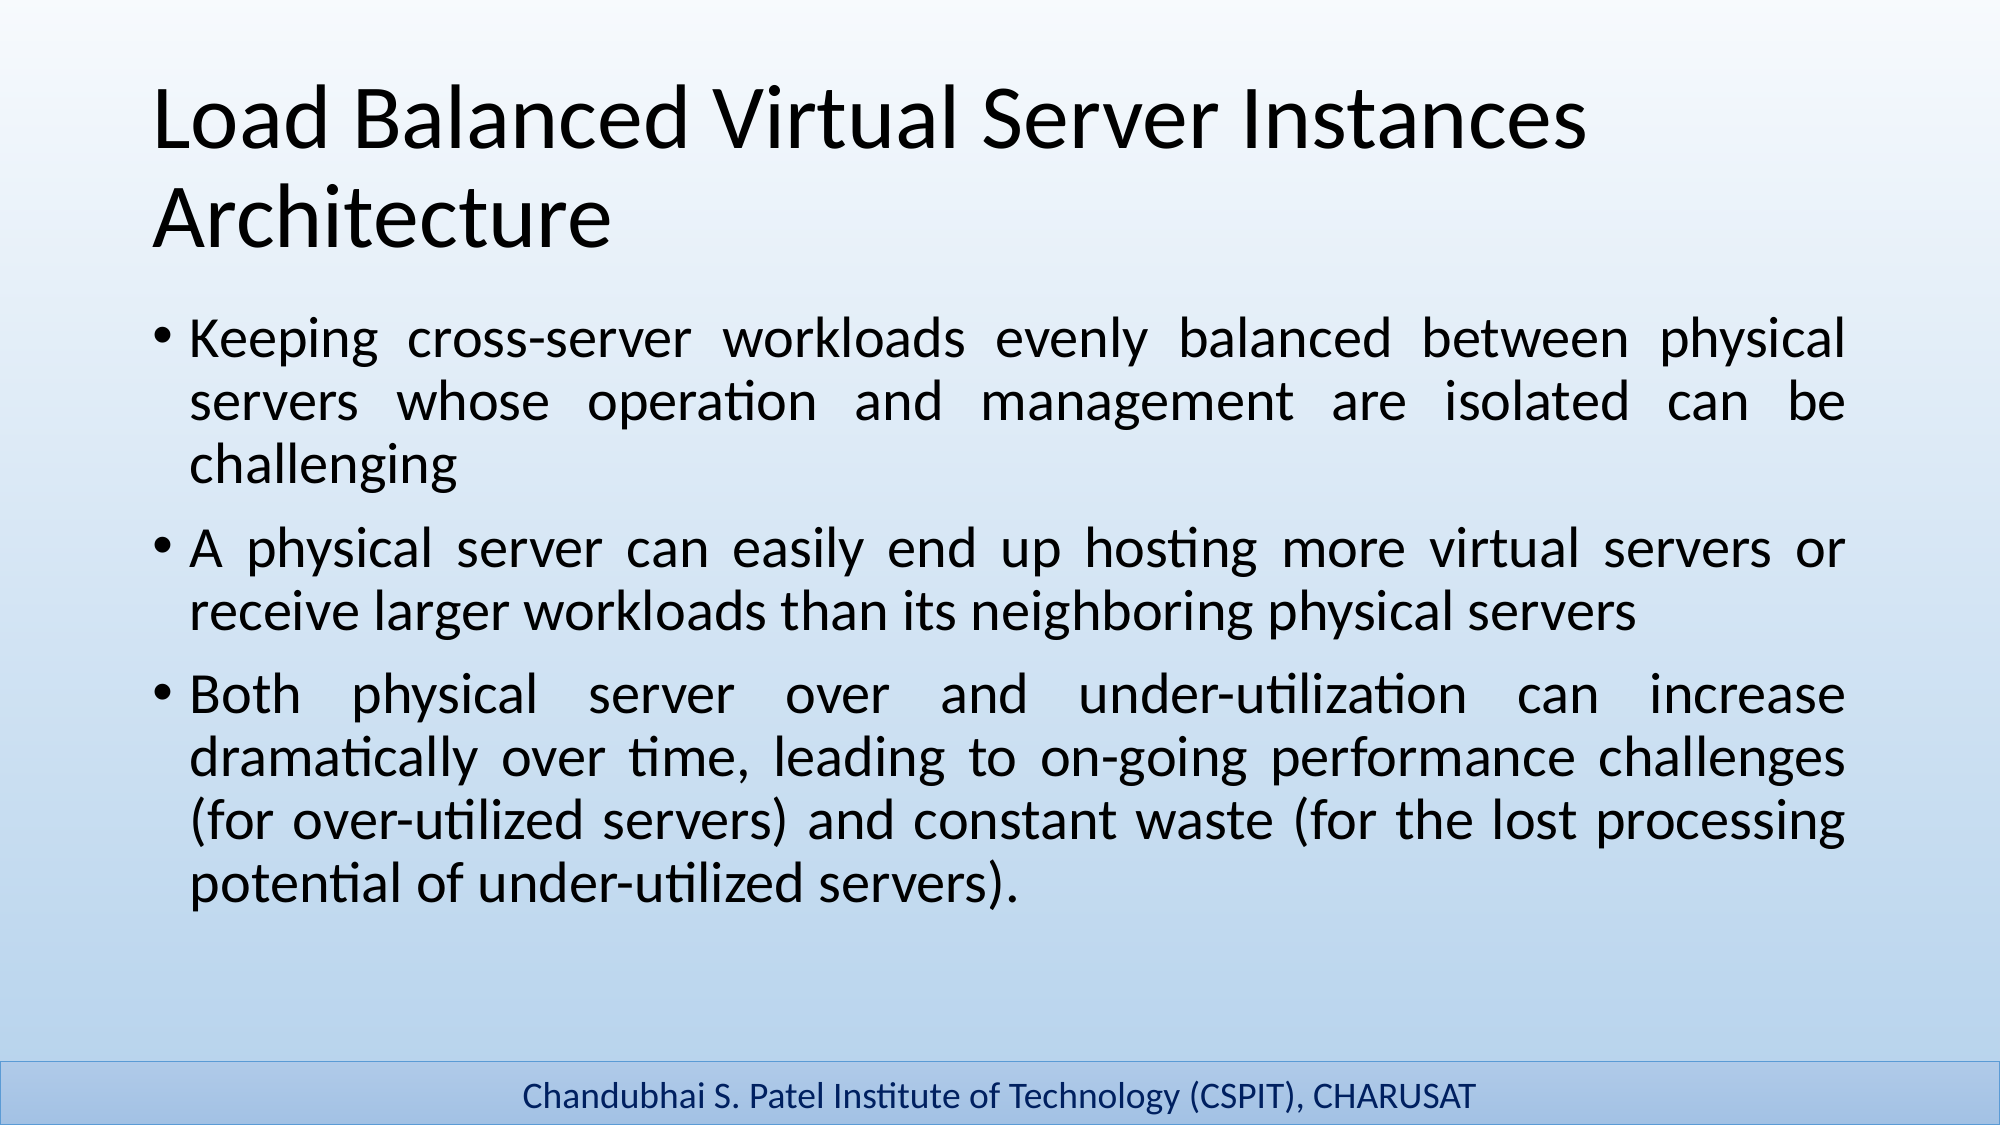

# Load Balanced Virtual Server Instances Architecture
Keeping cross-server workloads evenly balanced between physical servers whose operation and management are isolated can be challenging
A physical server can easily end up hosting more virtual servers or receive larger workloads than its neighboring physical servers
Both physical server over and under-utilization can increase dramatically over time, leading to on-going performance challenges (for over-utilized servers) and constant waste (for the lost processing potential of under-utilized servers).